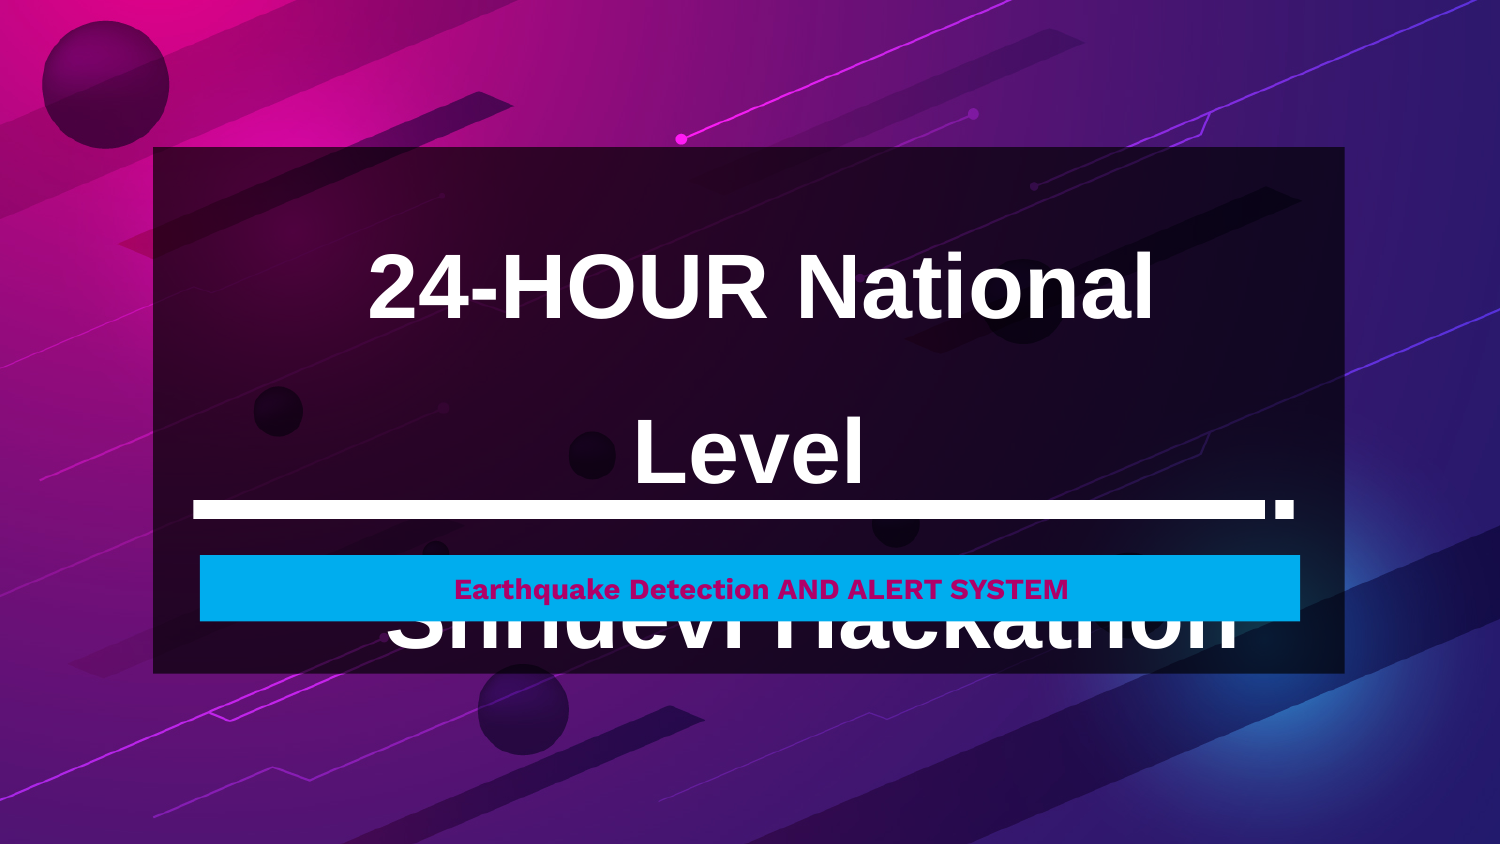

# 24-HOUR National Level Shridevi Hackathon

Earthquake Detection AND ALERT SYSTEM